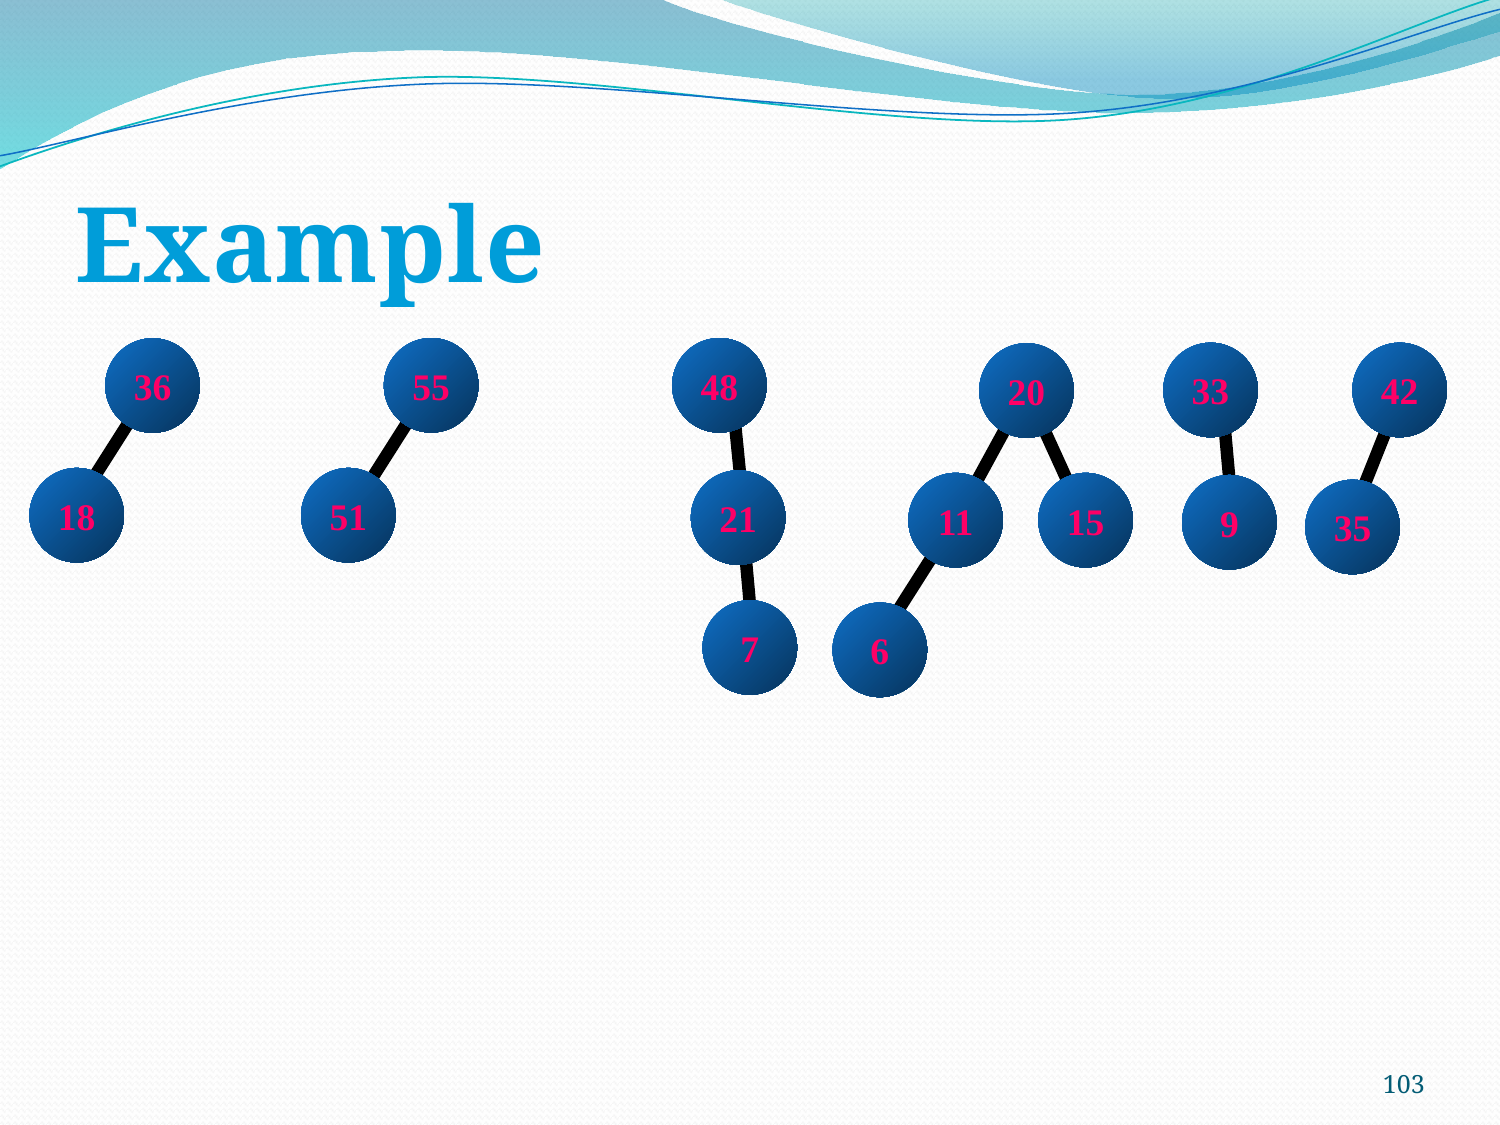

# Example
55
48
36
33
42
20

18
51
21
11
15
9
35

7
6
103